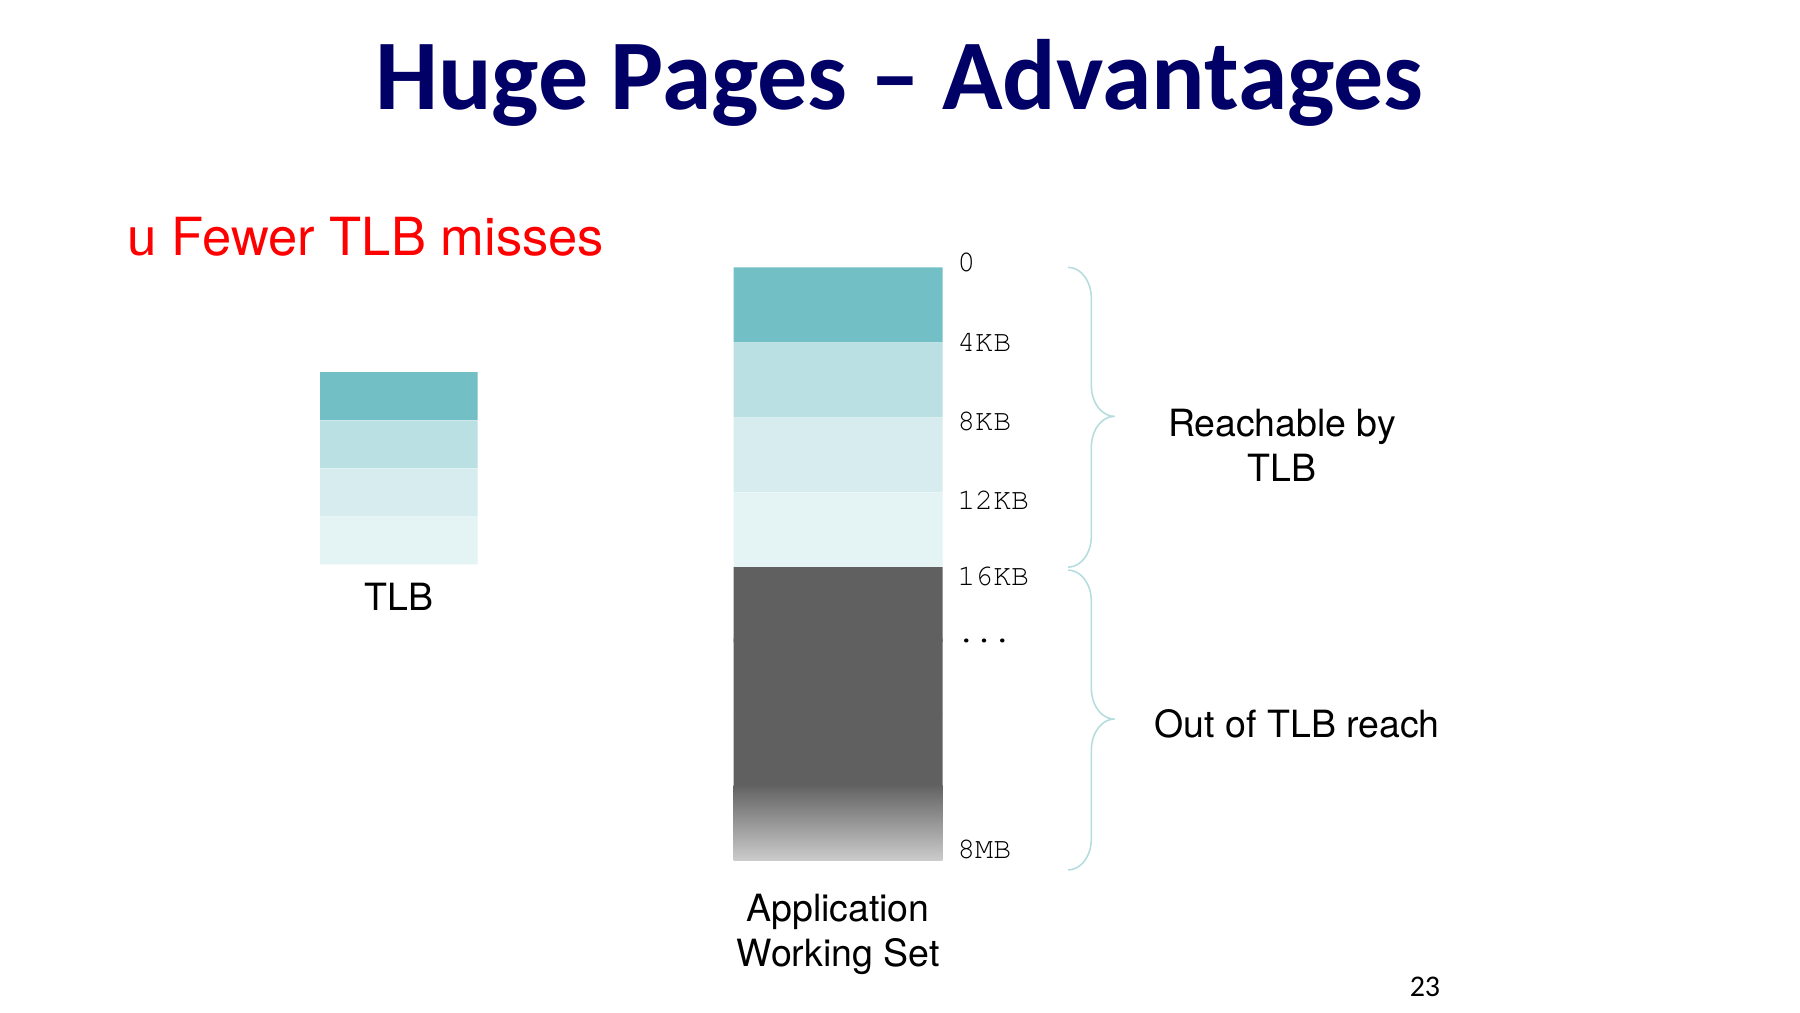

# Huge Pages – Advantages
u Fewer TLB misses
0

4KB
Reachable by TLB
8KB
12KB
16KB

TLB

...

Out of TLB reach

8MB
Application Working Set
23